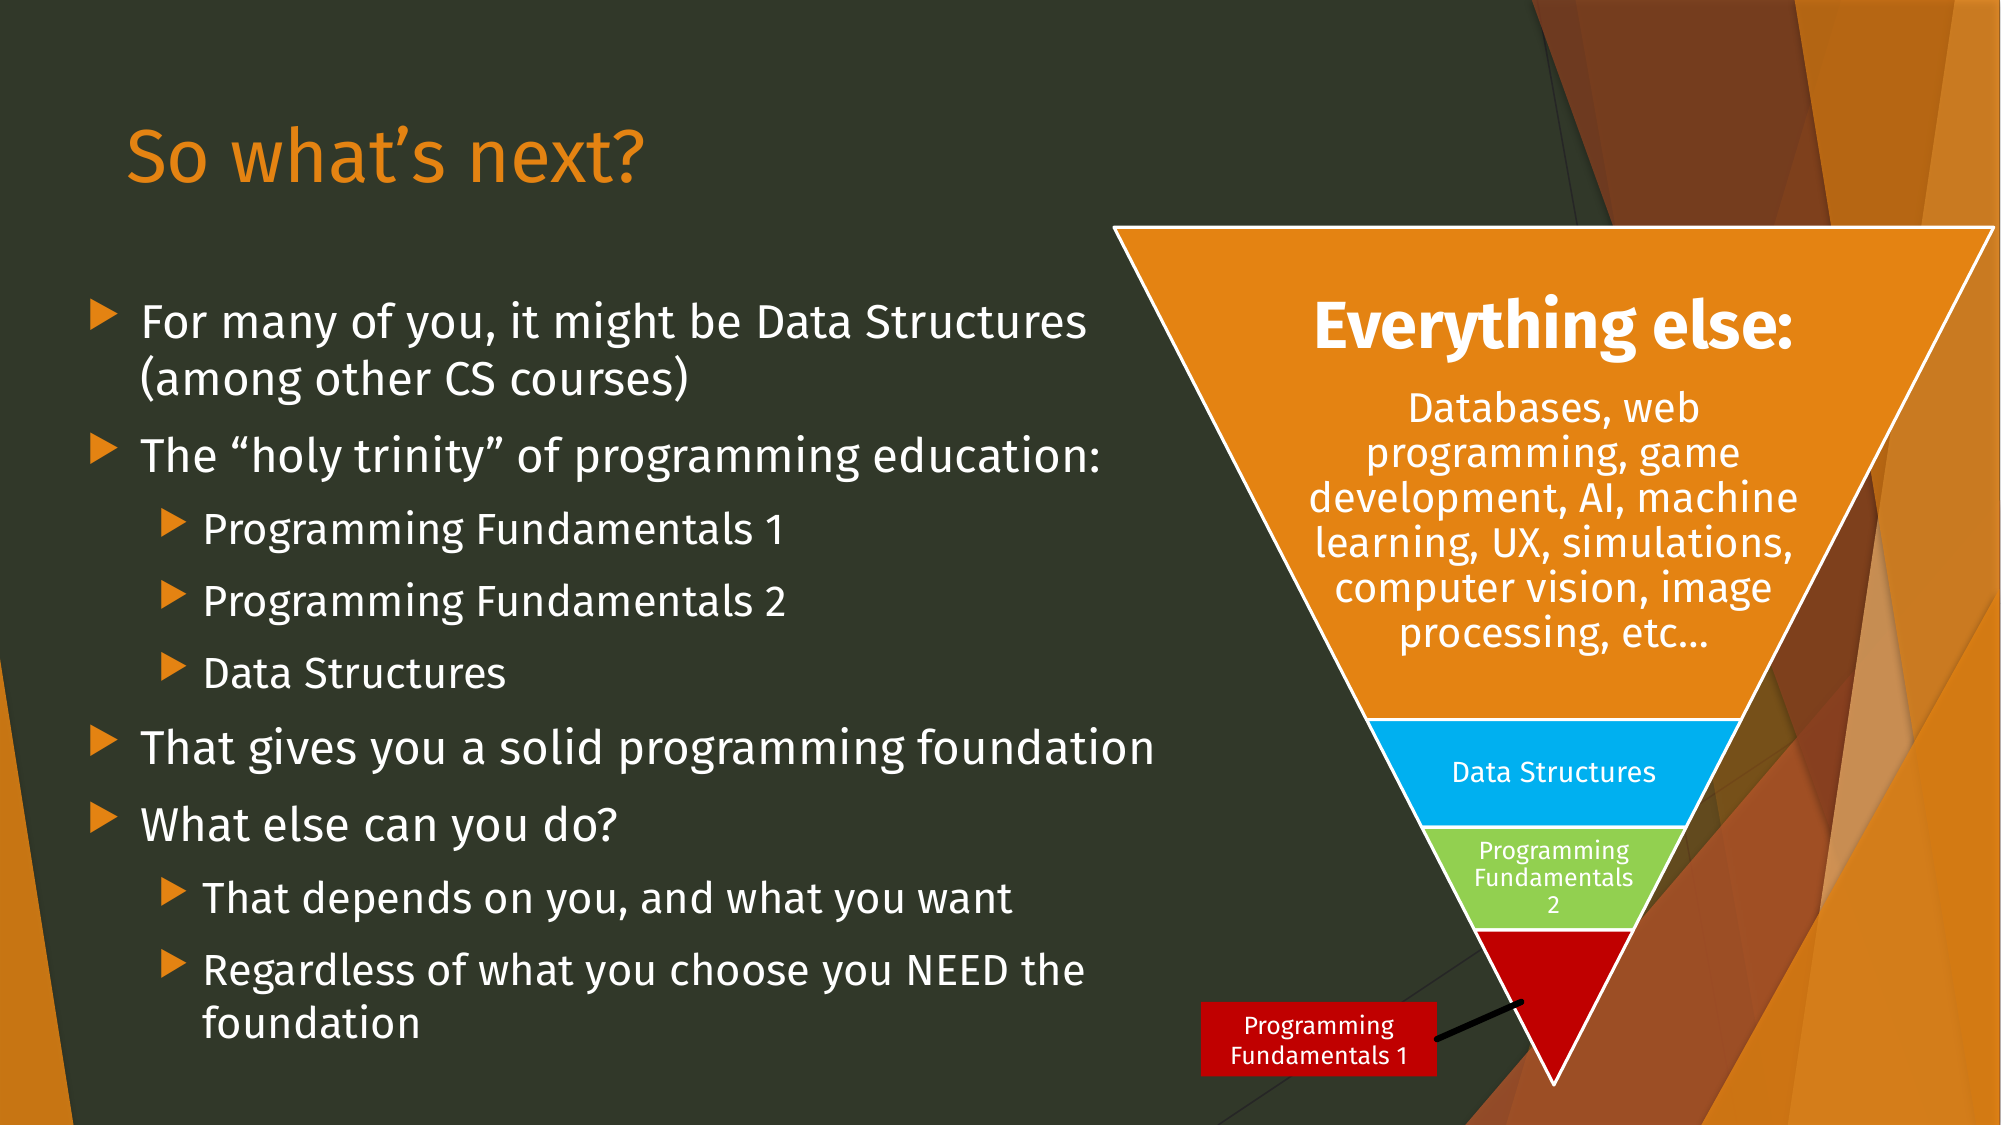

# So what’s next?
Everything else:
Databases, web programming, game development, AI, machine learning, UX, simulations, computer vision, image processing, etc…
For many of you, it might be Data Structures (among other CS courses)
The “holy trinity” of programming education:
Programming Fundamentals 1
Programming Fundamentals 2
Data Structures
That gives you a solid programming foundation
What else can you do?
That depends on you, and what you want
Regardless of what you choose you NEED the foundation
Data Structures
Programming
Fundamentals 2

Programming
Fundamentals 1